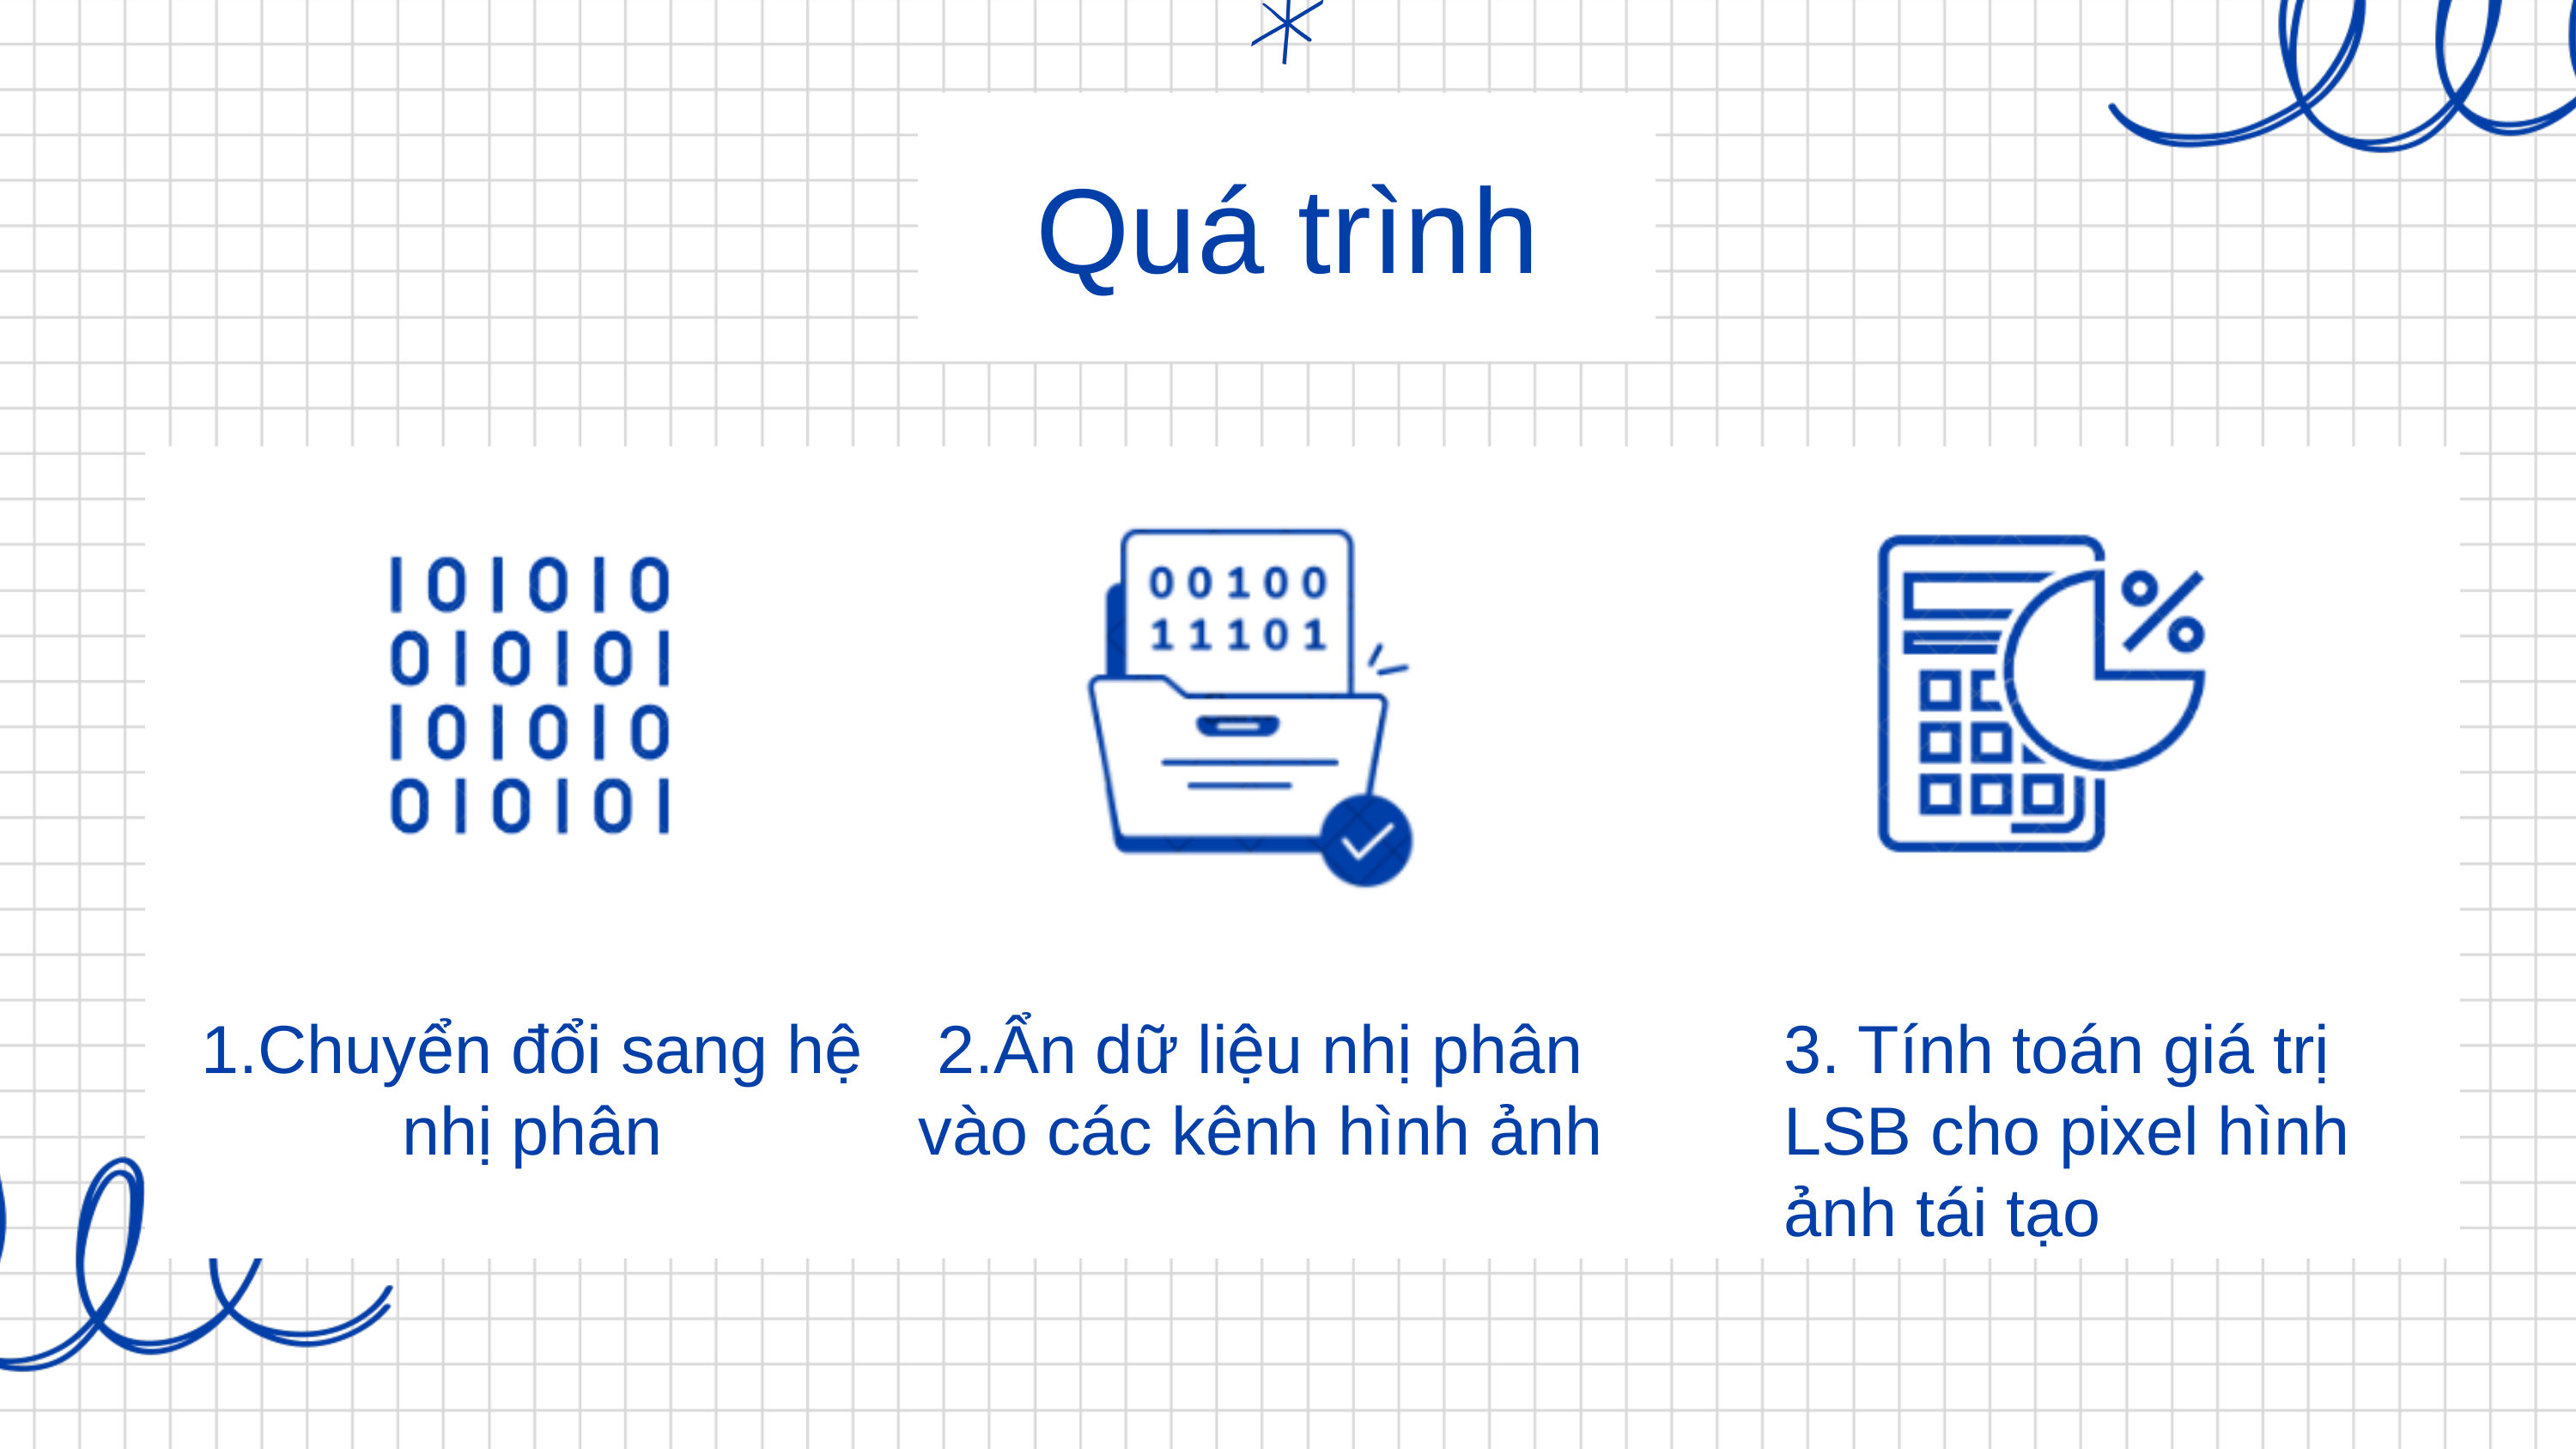

Quá trình

1.Chuyển đổi sang hệ nhị phân
 2.Ẩn dữ liệu nhị phân vào các kênh hình ảnh

3. Tính toán giá trị LSB cho pixel hình ảnh tái tạo